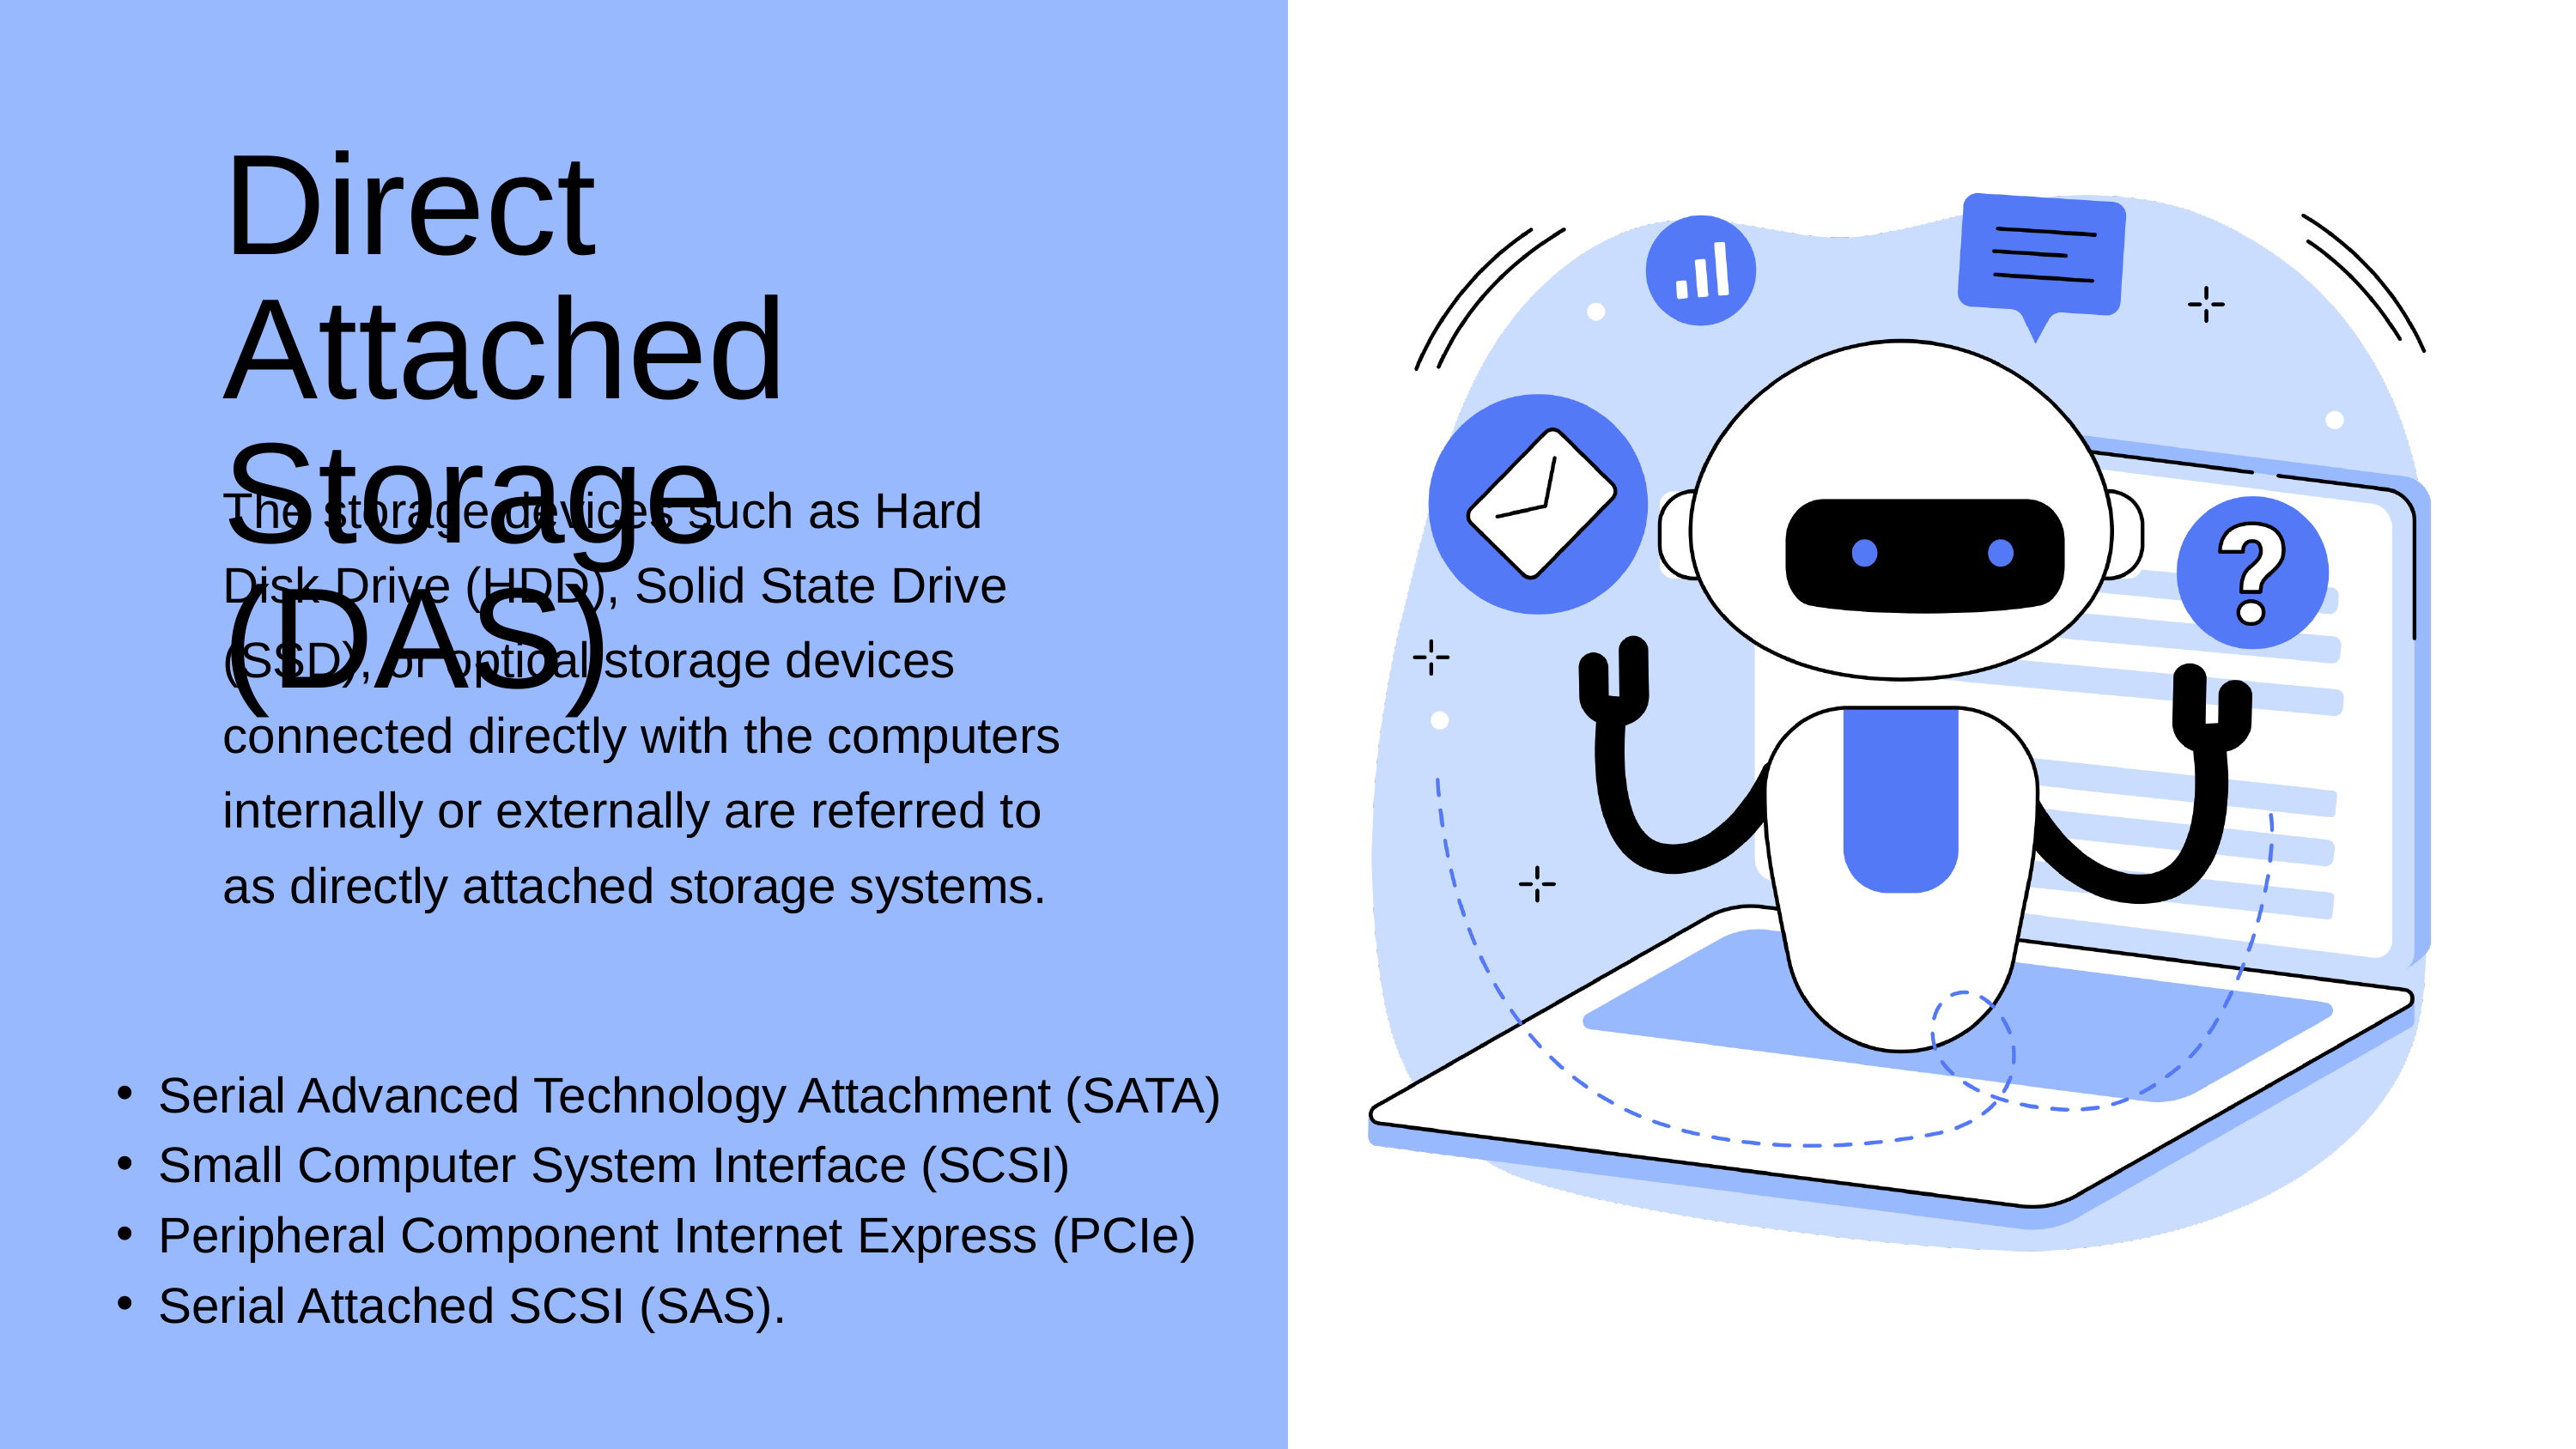

Direct Attached Storage (DAS)

The storage devices such as Hard Disk Drive (HDD), Solid State Drive (SSD), or optical storage devices connected directly with the computers internally or externally are referred to as directly attached storage systems.
Serial Advanced Technology Attachment (SATA)
Small Computer System Interface (SCSI)
Peripheral Component Internet Express (PCIe)
Serial Attached SCSI (SAS).